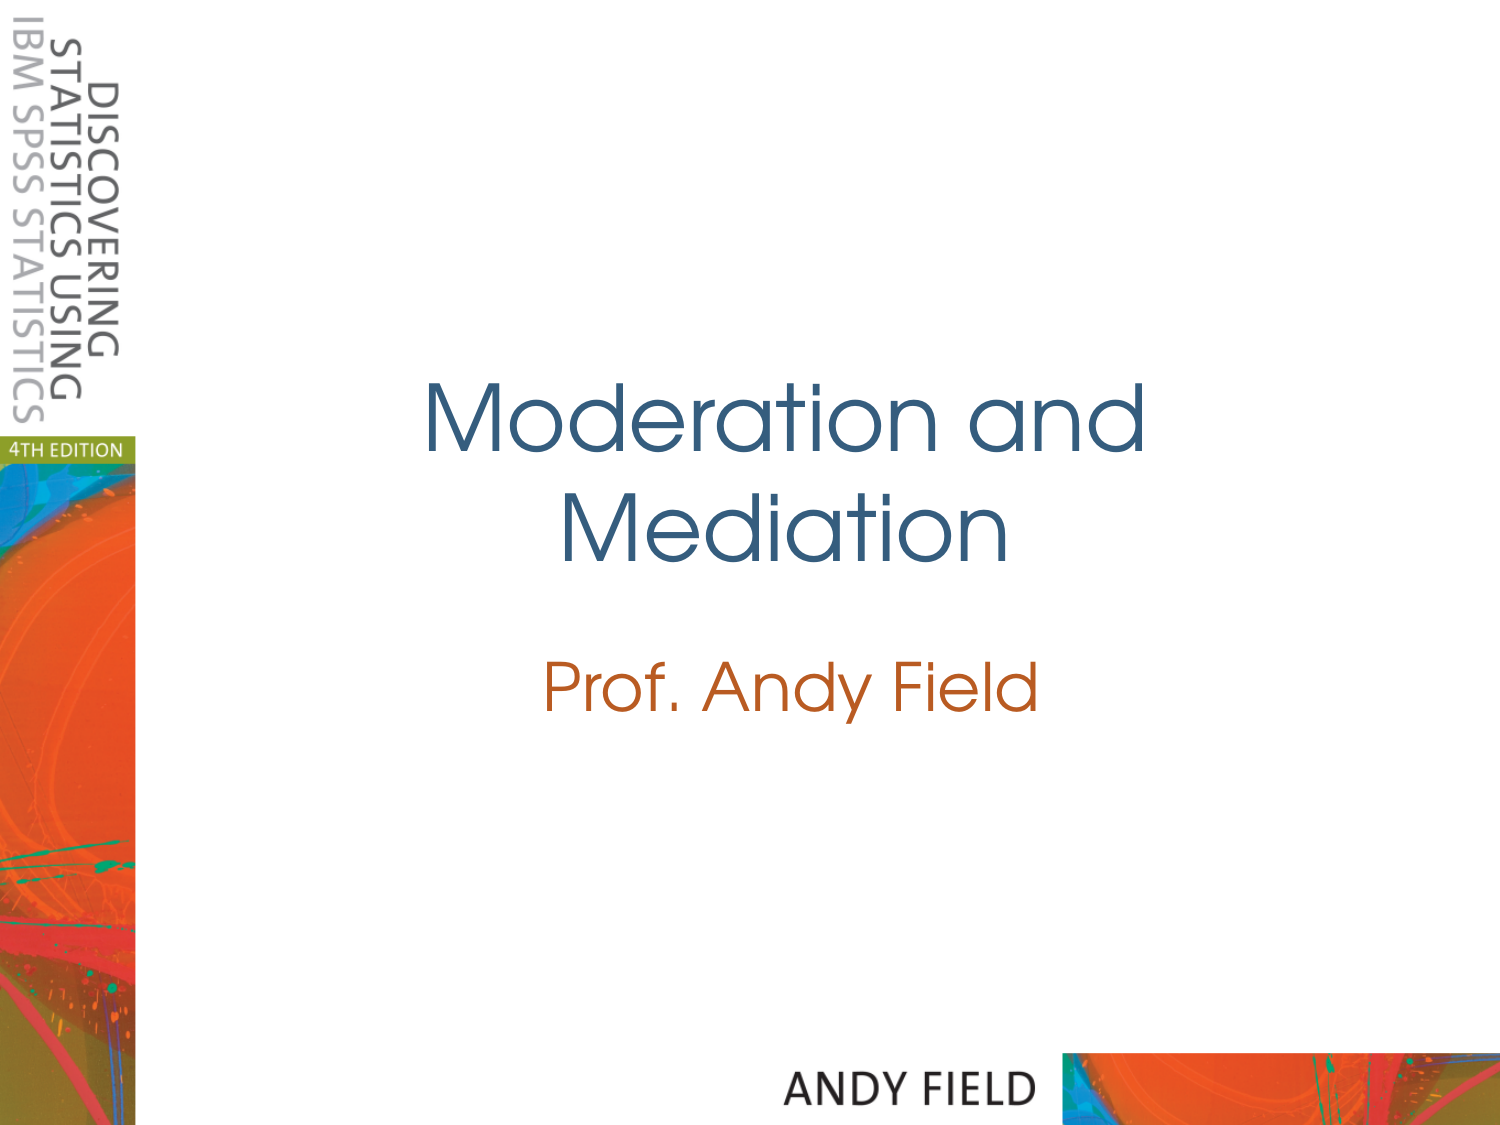

# Moderation and Mediation
Prof. Andy Field